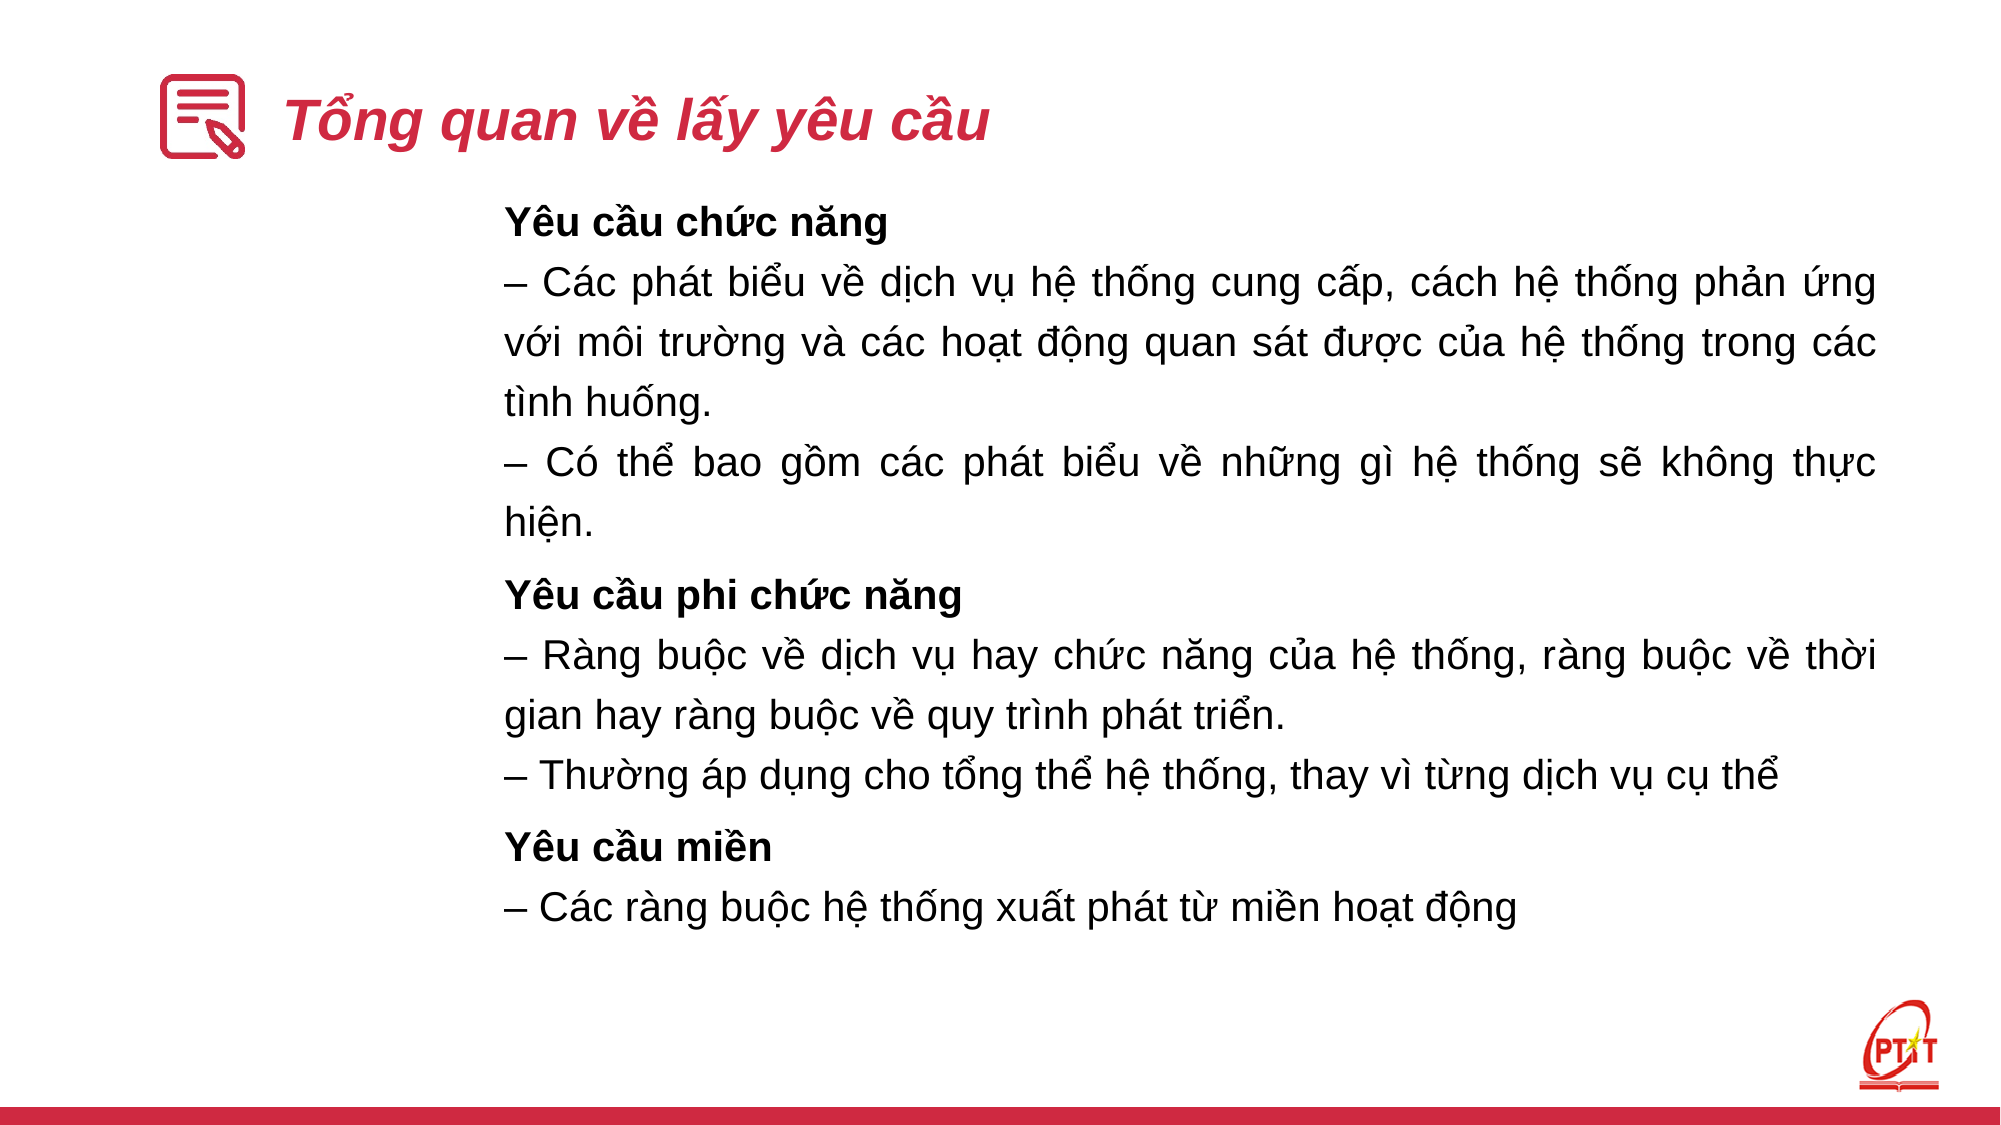

# Tổng quan về lấy yêu cầu
Yêu cầu chức năng
– Các phát biểu về dịch vụ hệ thống cung cấp, cách hệ thống phản ứng với môi trường và các hoạt động quan sát được của hệ thống trong các tình huống.
– Có thể bao gồm các phát biểu về những gì hệ thống sẽ không thực hiện.
Yêu cầu phi chức năng
– Ràng buộc về dịch vụ hay chức năng của hệ thống, ràng buộc về thời gian hay ràng buộc về quy trình phát triển.
– Thường áp dụng cho tổng thể hệ thống, thay vì từng dịch vụ cụ thể
Yêu cầu miền
– Các ràng buộc hệ thống xuất phát từ miền hoạt động